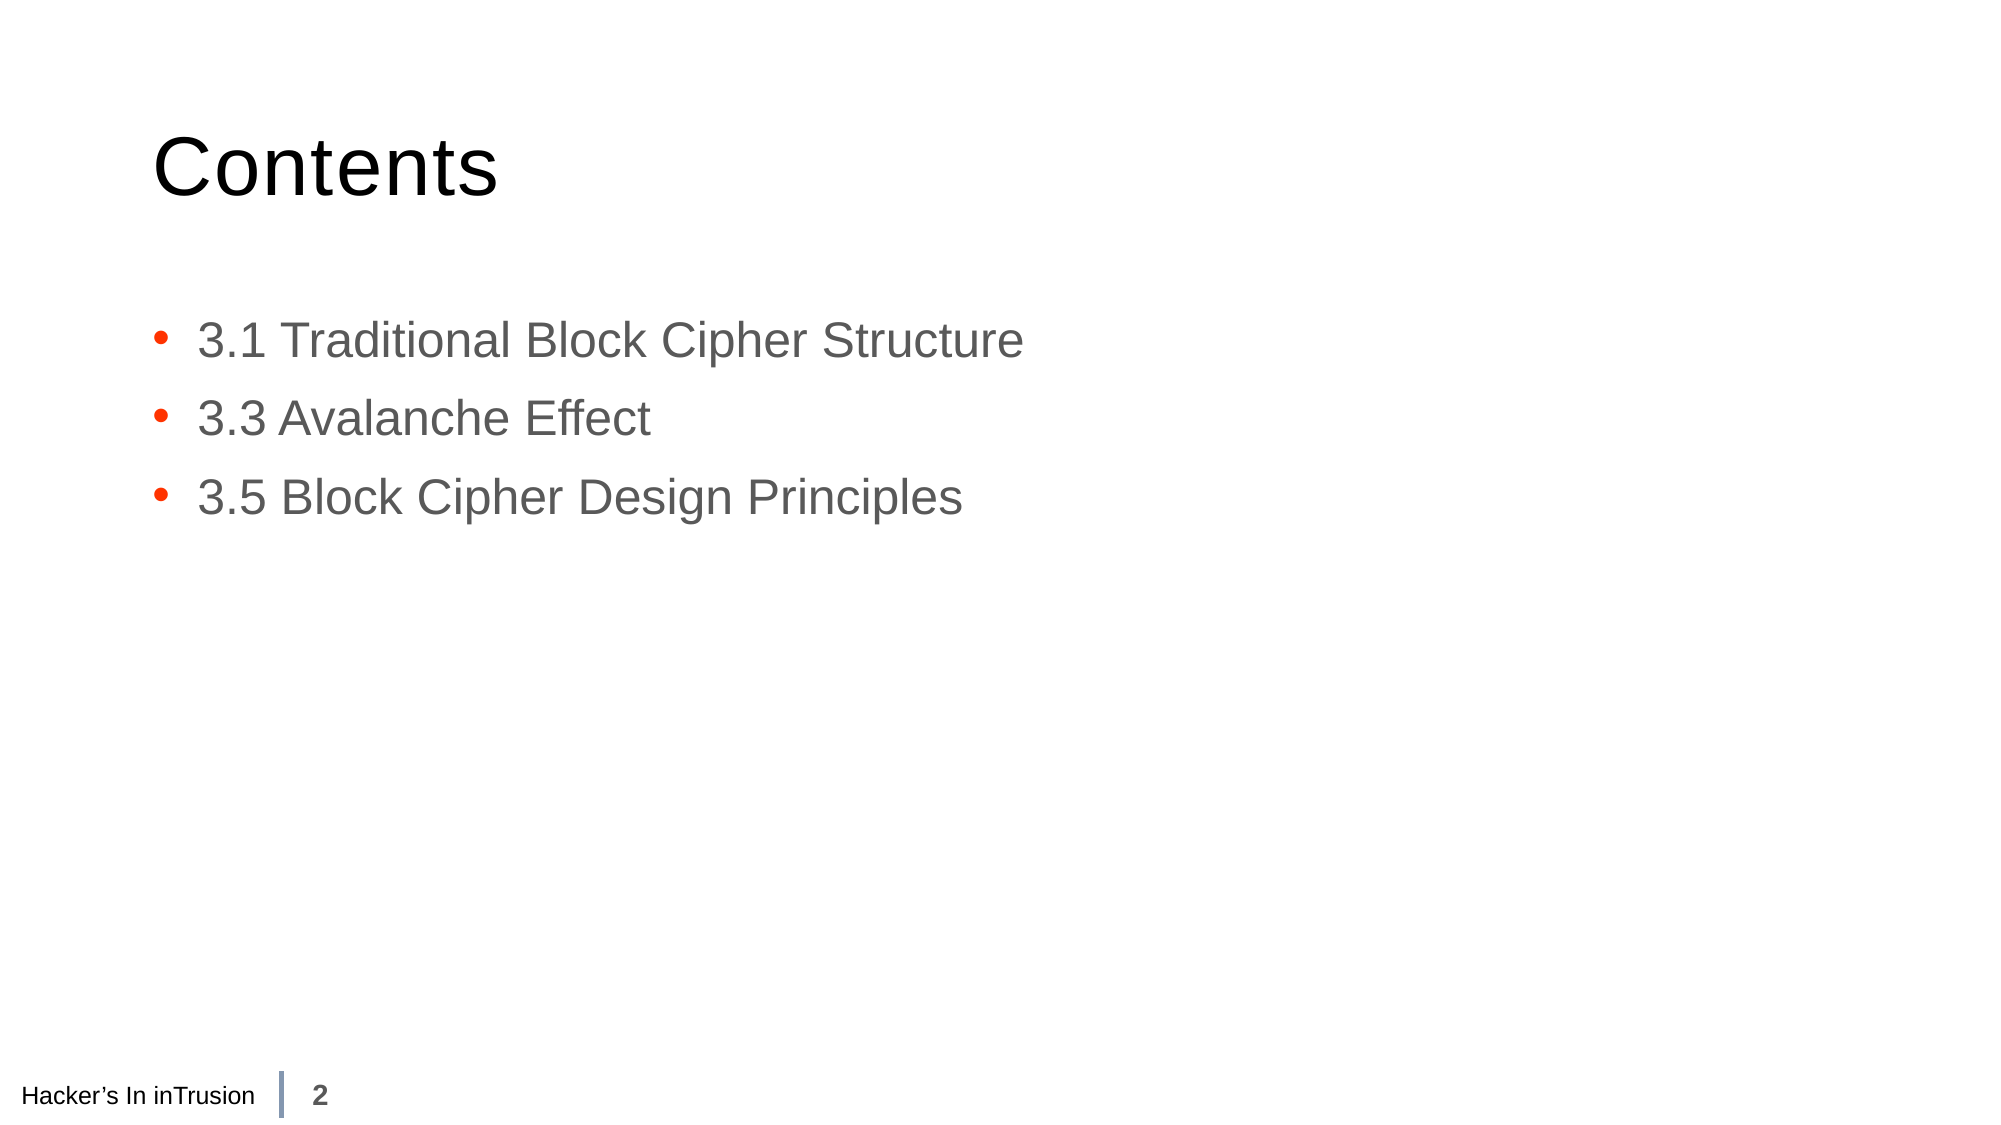

# Contents
3.1 Traditional Block Cipher Structure
3.3 Avalanche Effect
3.5 Block Cipher Design Principles